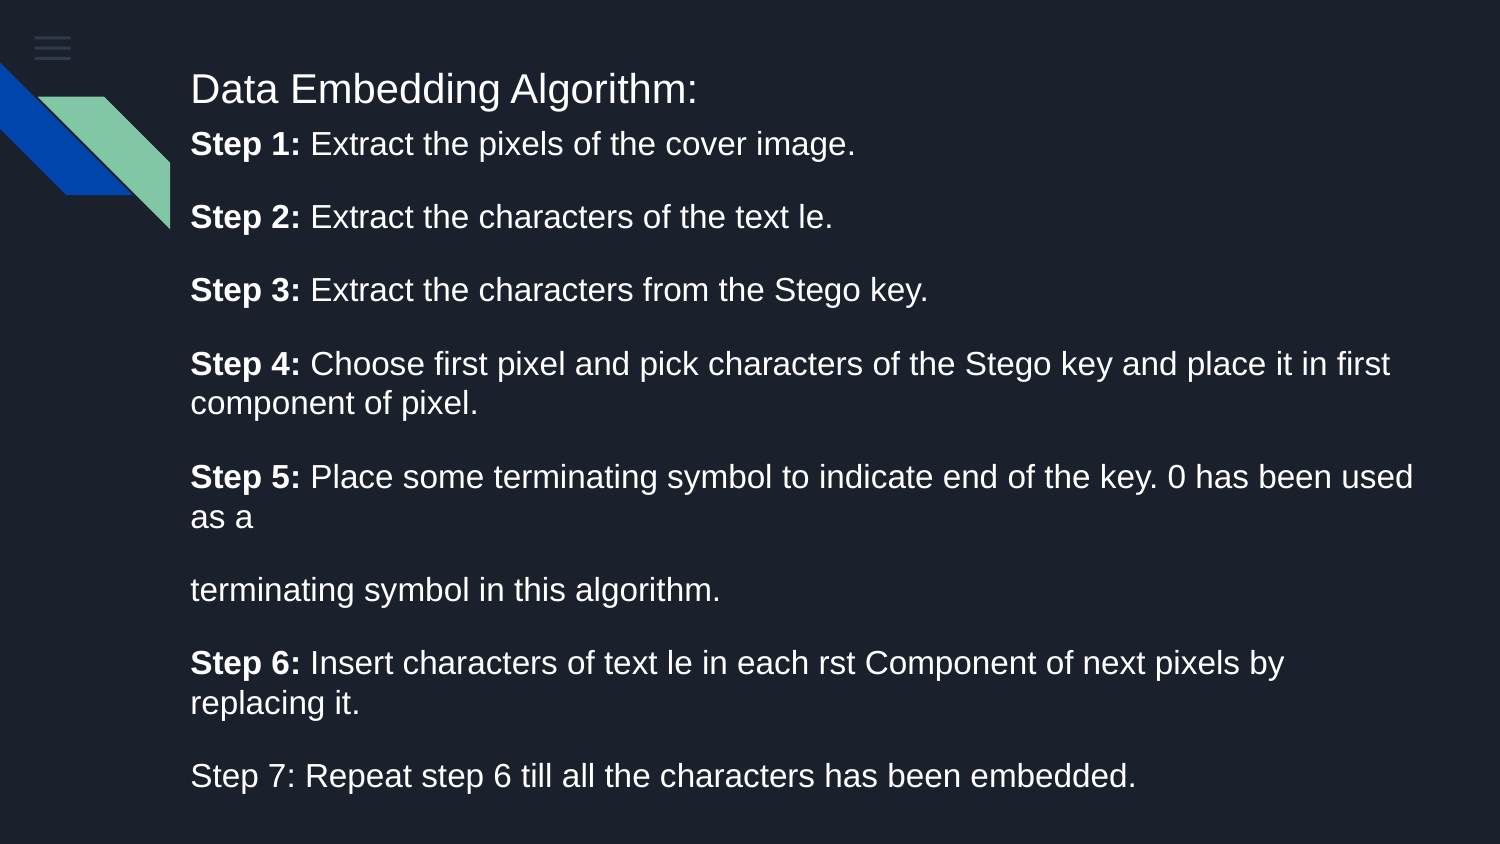

# Data Embedding Algorithm:
Step 1: Extract the pixels of the cover image.
Step 2: Extract the characters of the text le.
Step 3: Extract the characters from the Stego key.
Step 4: Choose first pixel and pick characters of the Stego key and place it in first component of pixel.
Step 5: Place some terminating symbol to indicate end of the key. 0 has been used as a
terminating symbol in this algorithm.
Step 6: Insert characters of text le in each rst Component of next pixels by replacing it.
Step 7: Repeat step 6 till all the characters has been embedded.